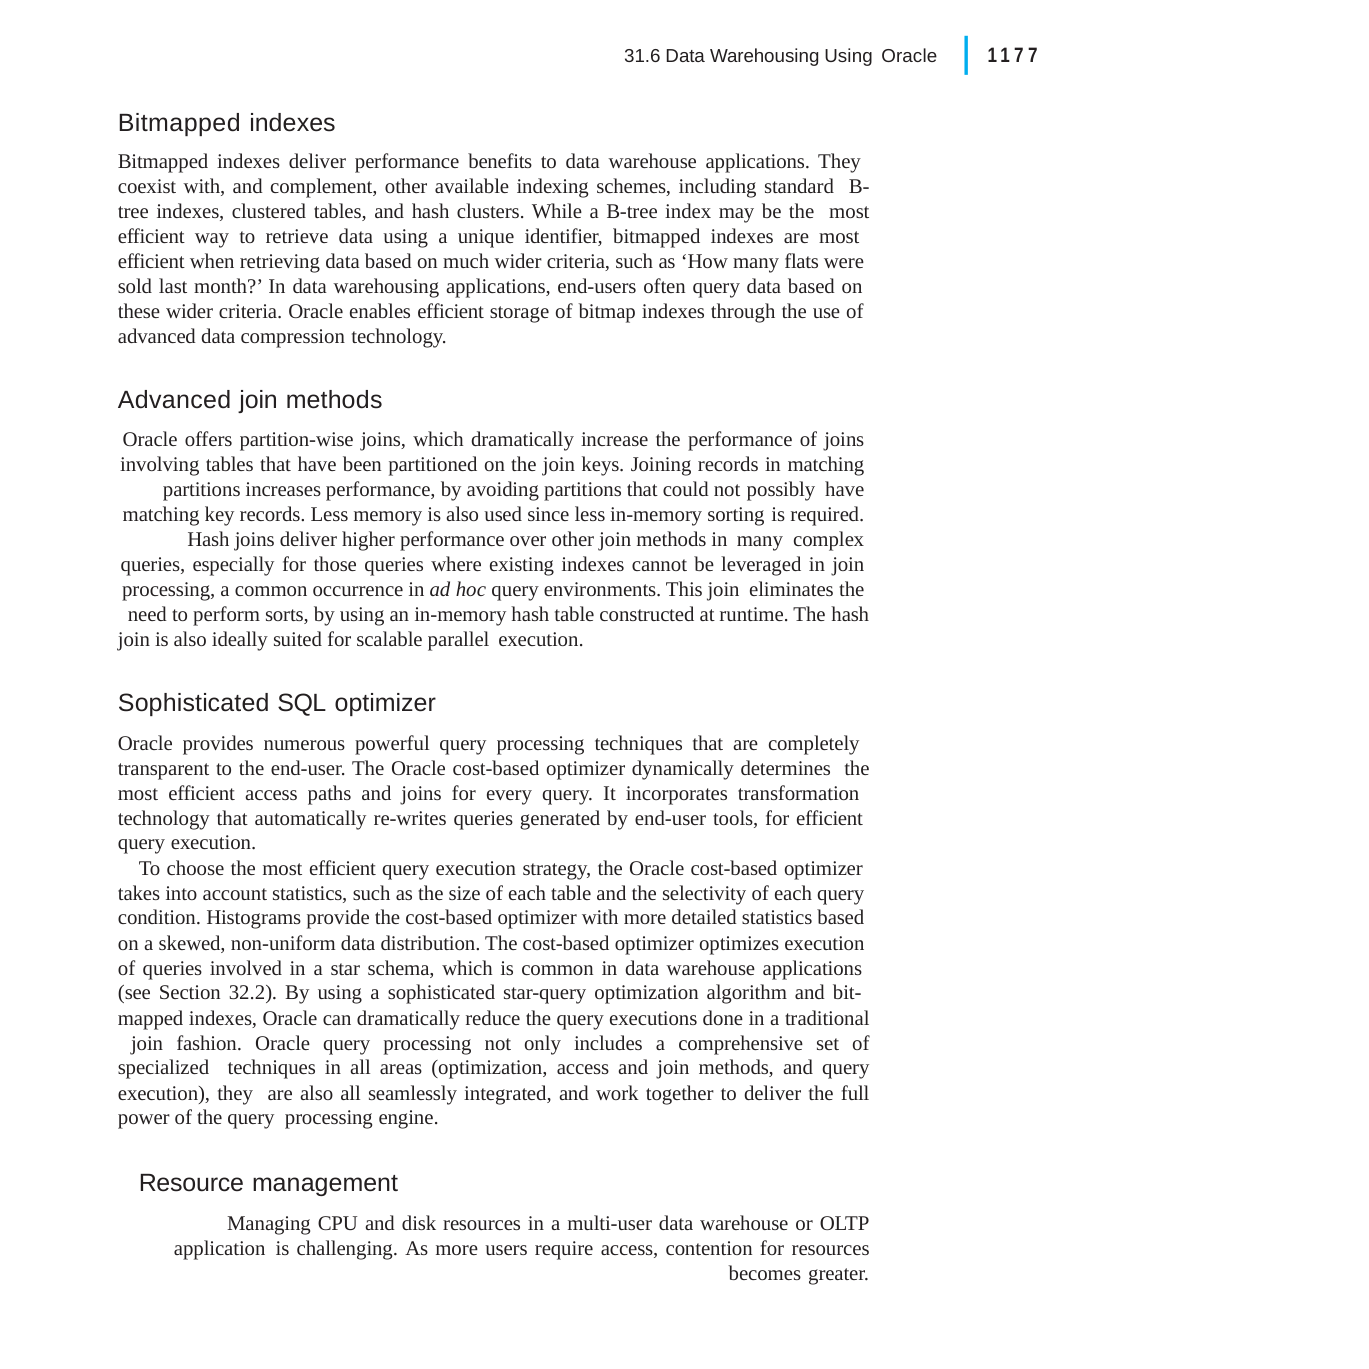

|
1177
31.6 Data Warehousing Using Oracle
Bitmapped indexes
Bitmapped indexes deliver performance benefits to data warehouse applications. They  coexist with, and complement, other available indexing schemes, including standard  B-tree indexes, clustered tables, and hash clusters. While a B-tree index may be the  most efficient way to retrieve data using a unique identifier, bitmapped indexes are most  efficient when retrieving data based on much wider criteria, such as ‘How many flats were  sold last month?’ In data warehousing applications, end-users often query data based on  these wider criteria. Oracle enables efficient storage of bitmap indexes through the use of  advanced data compression technology.

Advanced join methods
Oracle offers partition-wise joins, which dramatically increase the performance of joins  involving tables that have been partitioned on the join keys. Joining records in matching  partitions increases performance, by avoiding partitions that could not possibly have  matching key records. Less memory is also used since less in-memory sorting is required.  Hash joins deliver higher performance over other join methods in many complex  queries, especially for those queries where existing indexes cannot be leveraged in join  processing, a common occurrence in ad hoc query environments. This join eliminates the  need to perform sorts, by using an in-memory hash table constructed at runtime. The hash
join is also ideally suited for scalable parallel execution.

Sophisticated SQL optimizer
Oracle provides numerous powerful query processing techniques that are completely  transparent to the end-user. The Oracle cost-based optimizer dynamically determines  the most efficient access paths and joins for every query. It incorporates transformation  technology that automatically re-writes queries generated by end-user tools, for efficient  query execution.
To choose the most efficient query execution strategy, the Oracle cost-based optimizer  takes into account statistics, such as the size of each table and the selectivity of each query  condition. Histograms provide the cost-based optimizer with more detailed statistics based  on a skewed, non-uniform data distribution. The cost-based optimizer optimizes execution  of queries involved in a star schema, which is common in data warehouse applications  (see Section 32.2). By using a sophisticated star-query optimization algorithm and bit-  mapped indexes, Oracle can dramatically reduce the query executions done in a traditional  join fashion. Oracle query processing not only includes a comprehensive set of specialized  techniques in all areas (optimization, access and join methods, and query execution), they  are also all seamlessly integrated, and work together to deliver the full power of the query  processing engine.

Resource management
Managing CPU and disk resources in a multi-user data warehouse or OLTP application  is challenging. As more users require access, contention for resources becomes greater.